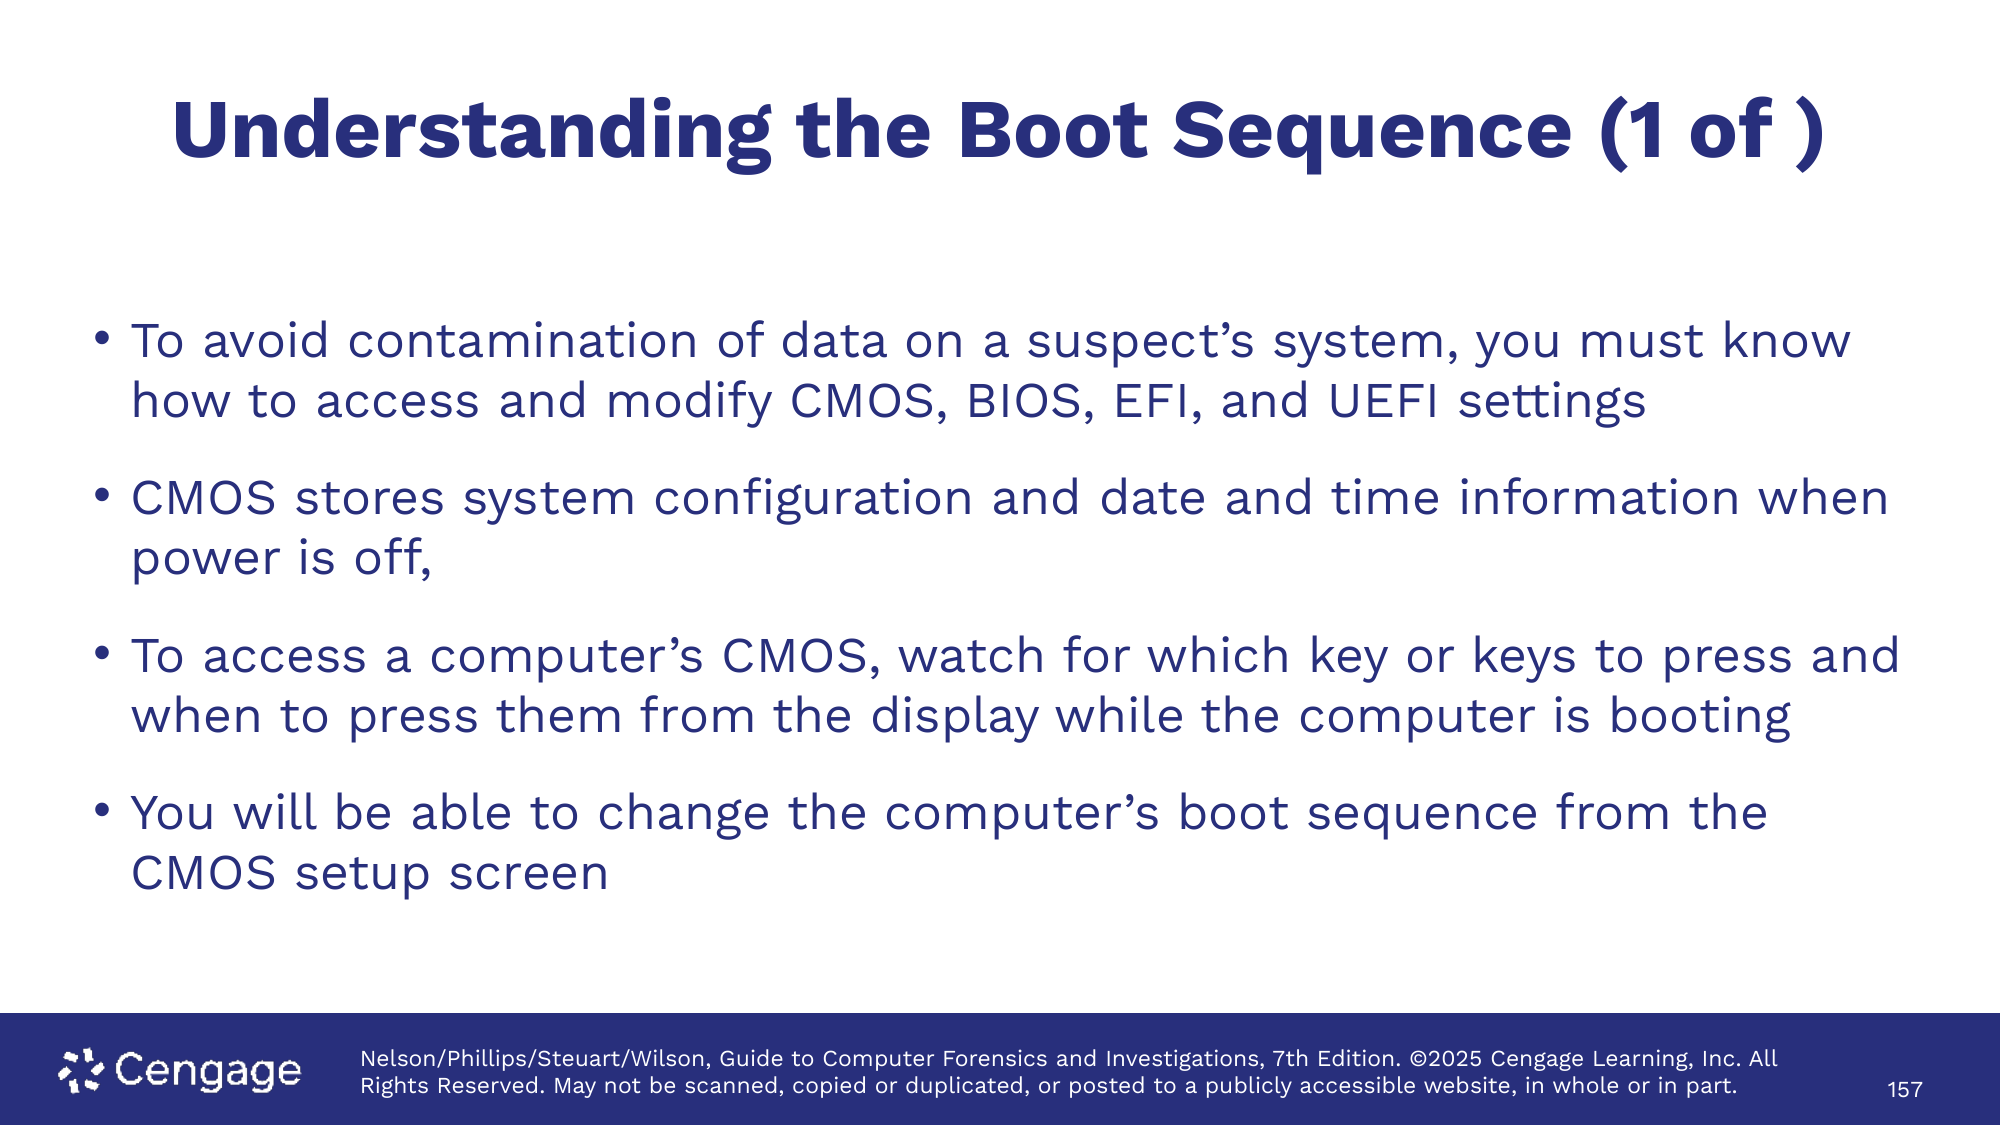

# Understanding the Boot Sequence (1 of )
To avoid contamination of data on a suspect’s system, you must know how to access and modify CMOS, BIOS, EFI, and UEFI settings
CMOS stores system configuration and date and time information when power is off,
To access a computer’s CMOS, watch for which key or keys to press and when to press them from the display while the computer is booting
You will be able to change the computer’s boot sequence from the CMOS setup screen